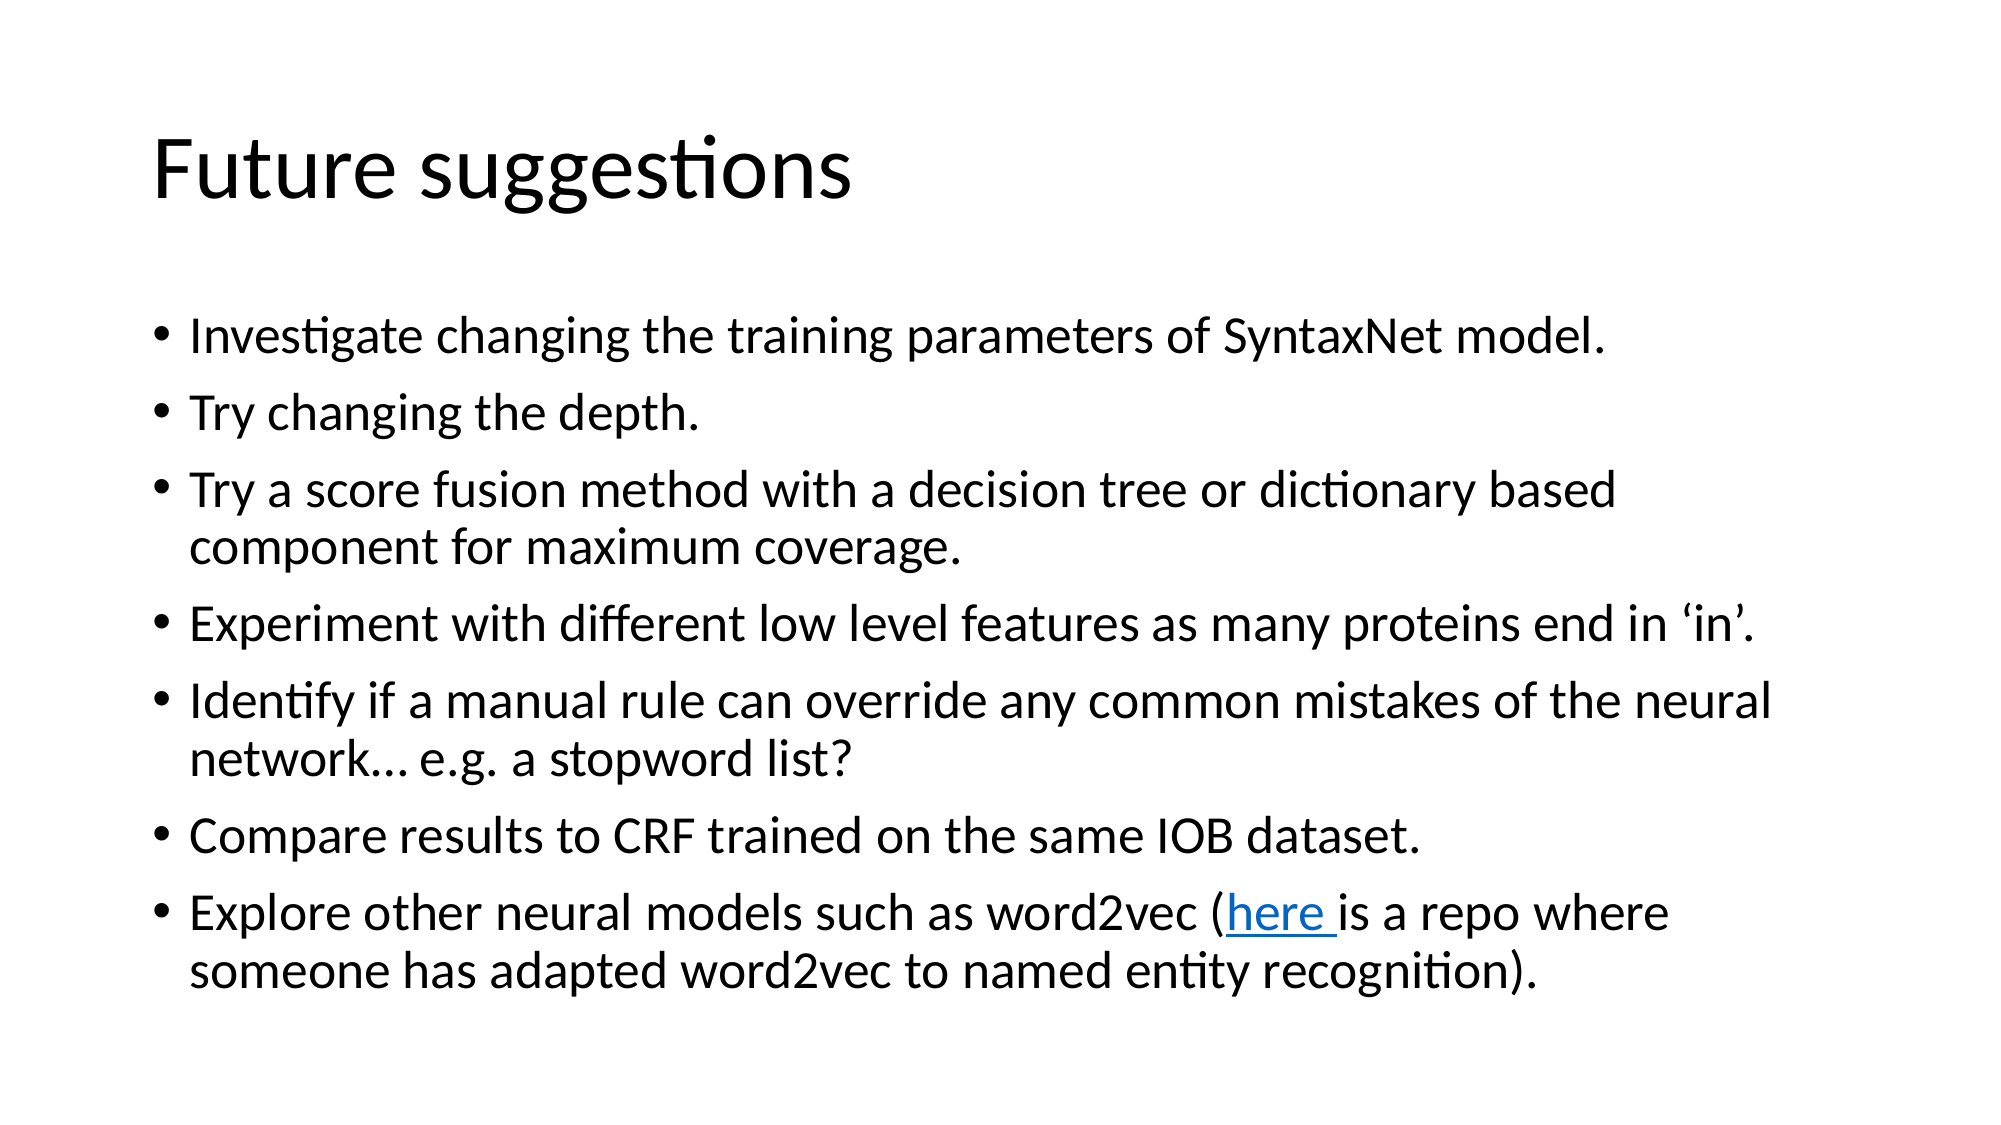

# Future suggestions
Investigate changing the training parameters of SyntaxNet model.
Try changing the depth.
Try a score fusion method with a decision tree or dictionary based component for maximum coverage.
Experiment with different low level features as many proteins end in ‘in’.
Identify if a manual rule can override any common mistakes of the neural network… e.g. a stopword list?
Compare results to CRF trained on the same IOB dataset.
Explore other neural models such as word2vec (here is a repo where someone has adapted word2vec to named entity recognition).